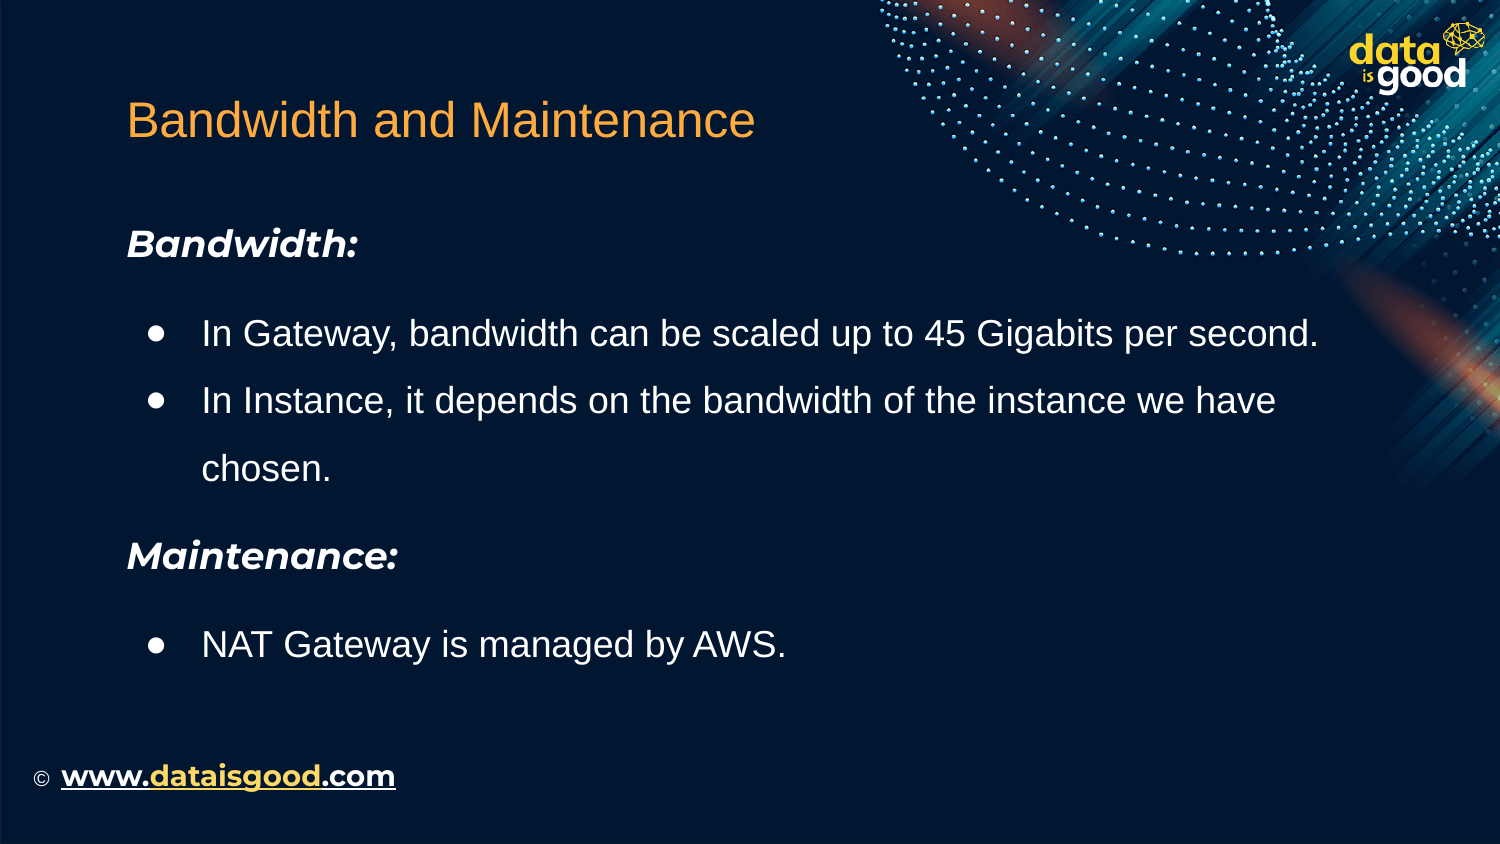

# Bandwidth and Maintenance
Bandwidth:
In Gateway, bandwidth can be scaled up to 45 Gigabits per second.
In Instance, it depends on the bandwidth of the instance we have chosen.
Maintenance:
NAT Gateway is managed by AWS.